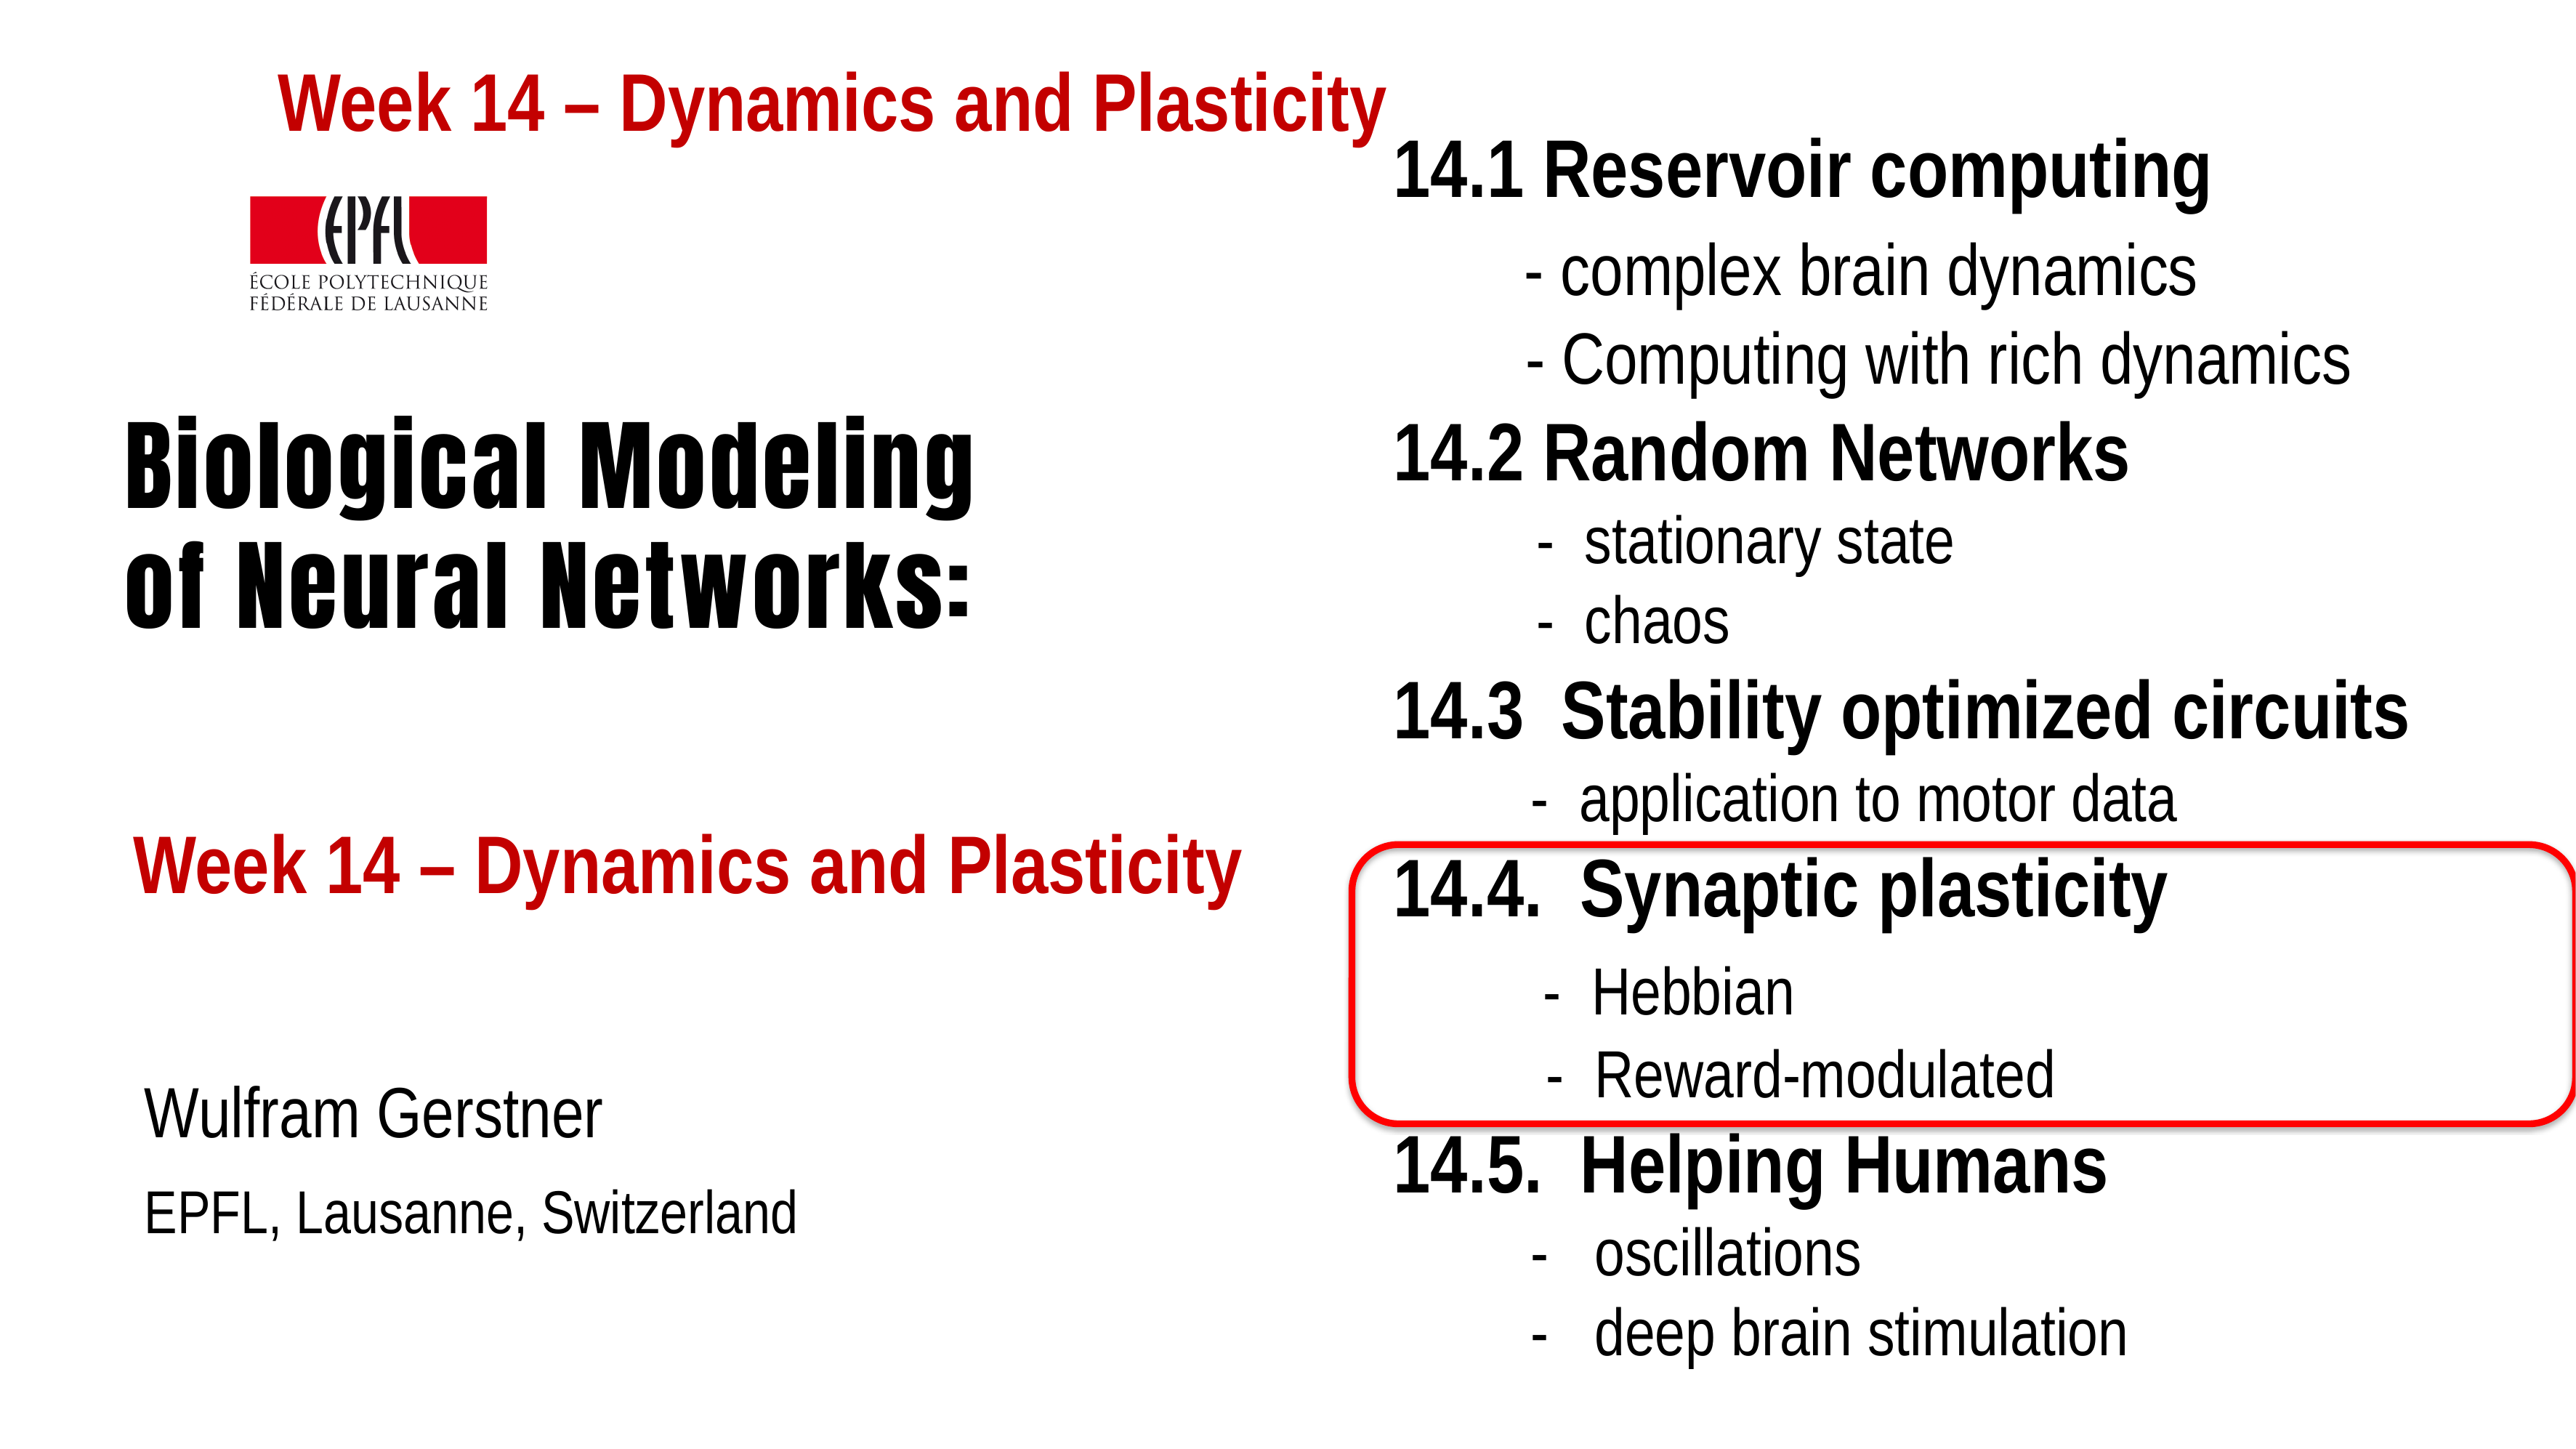

Week 14 – Dynamics and Plasticity
14.1 Reservoir computing
       - complex brain dynamics
        - Computing with rich dynamics
14.2 Random Networks
      -  stationary state
      -  chaos
14.3  Stability optimized circuits
         -  application to motor data
14.4.  Synaptic plasticity
        -  Hebbian
          -  Reward-modulated
14.5.  Helping Humans
         -   oscillations
         -   deep brain stimulation
# Biological Modeling of Neural Networks:
Week 14 – Dynamics and Plasticity

Wulfram Gerstner
EPFL, Lausanne, Switzerland